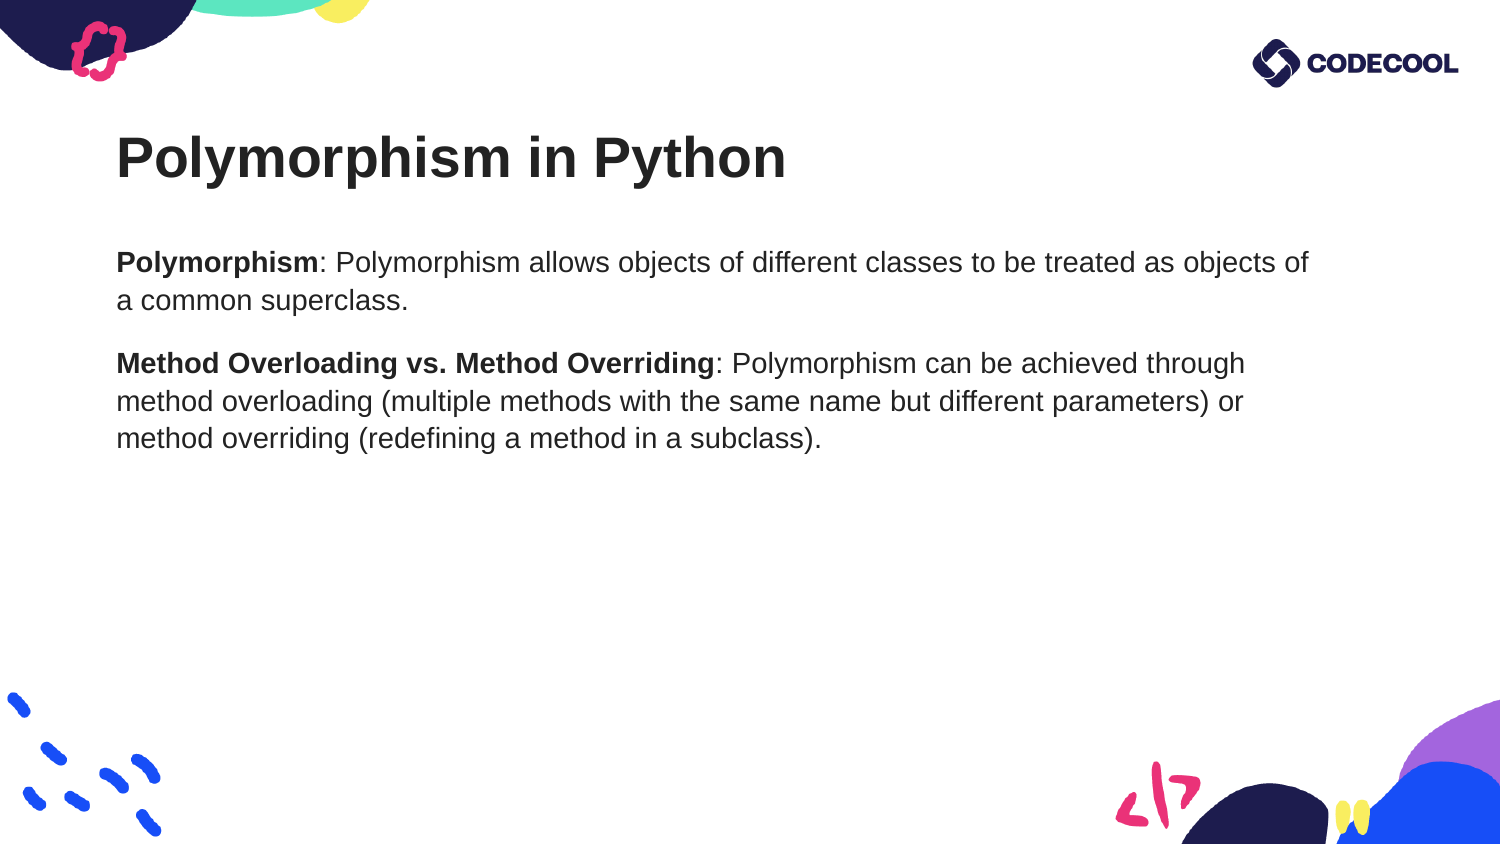

# Polymorphism in Python
Polymorphism: Polymorphism allows objects of different classes to be treated as objects of a common superclass.
Method Overloading vs. Method Overriding: Polymorphism can be achieved through method overloading (multiple methods with the same name but different parameters) or method overriding (redefining a method in a subclass).